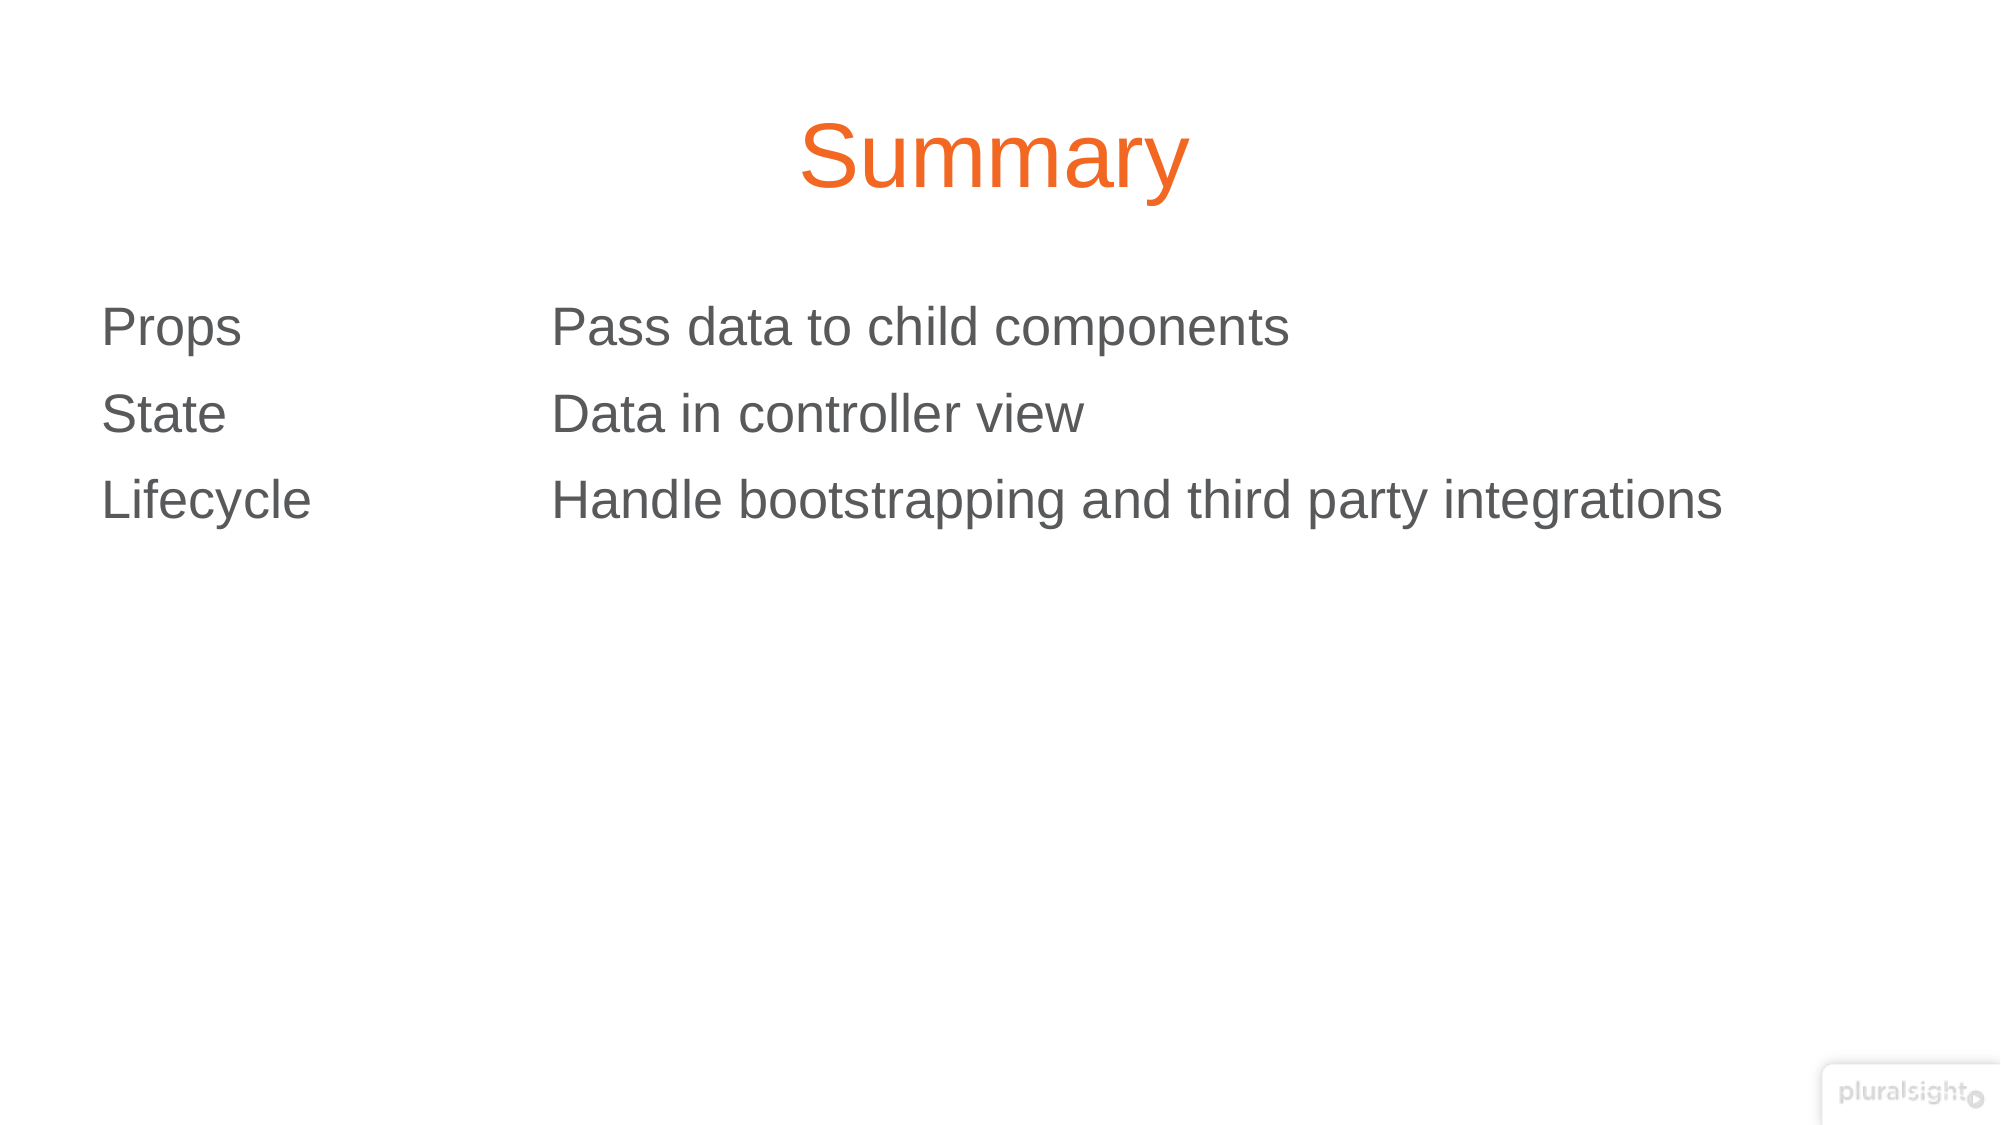

# Summary
Props			Pass data to child components
State			Data in controller view
Lifecycle		Handle bootstrapping and third party integrations